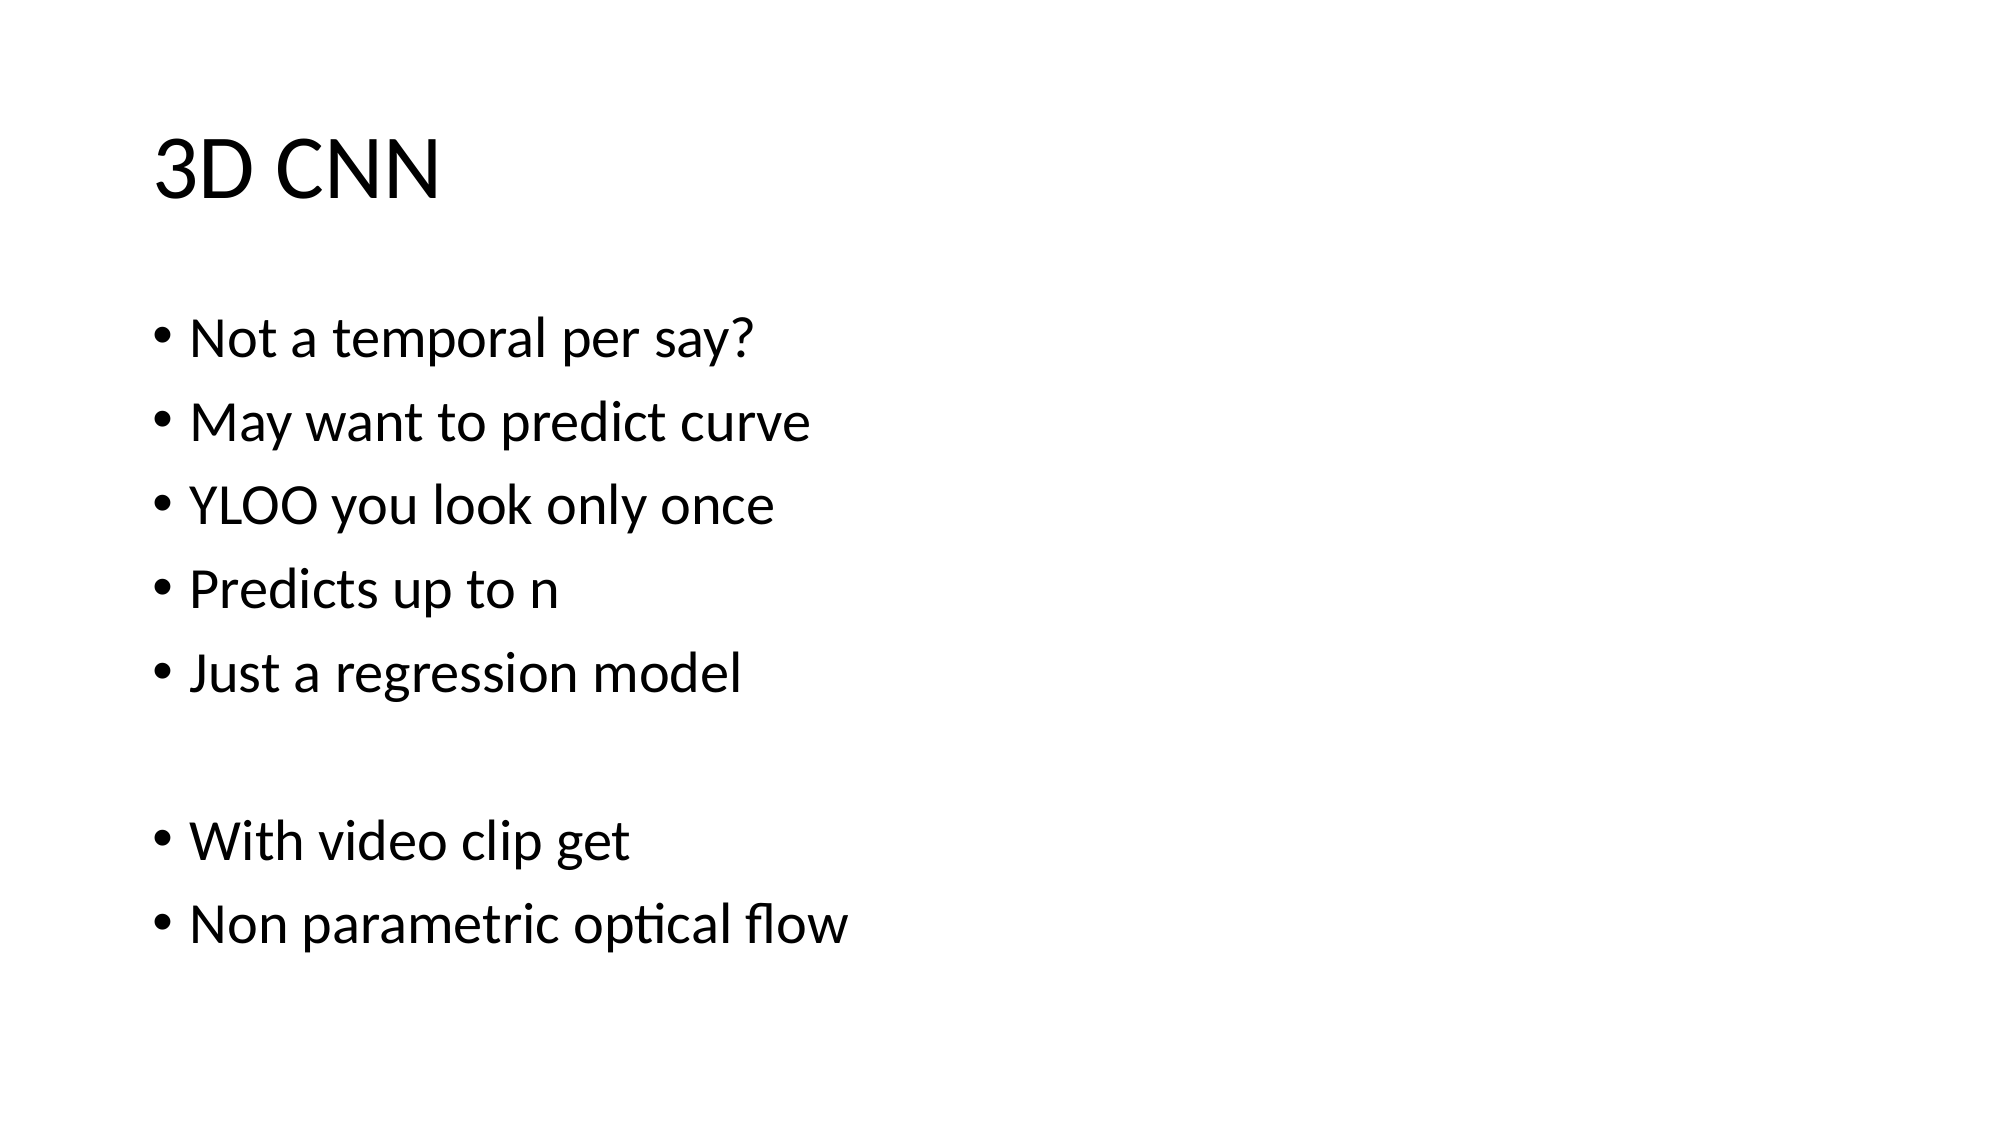

# 3D CNN
Not a temporal per say?
May want to predict curve
YLOO you look only once
Predicts up to n
Just a regression model

With video clip get
Non parametric optical flow